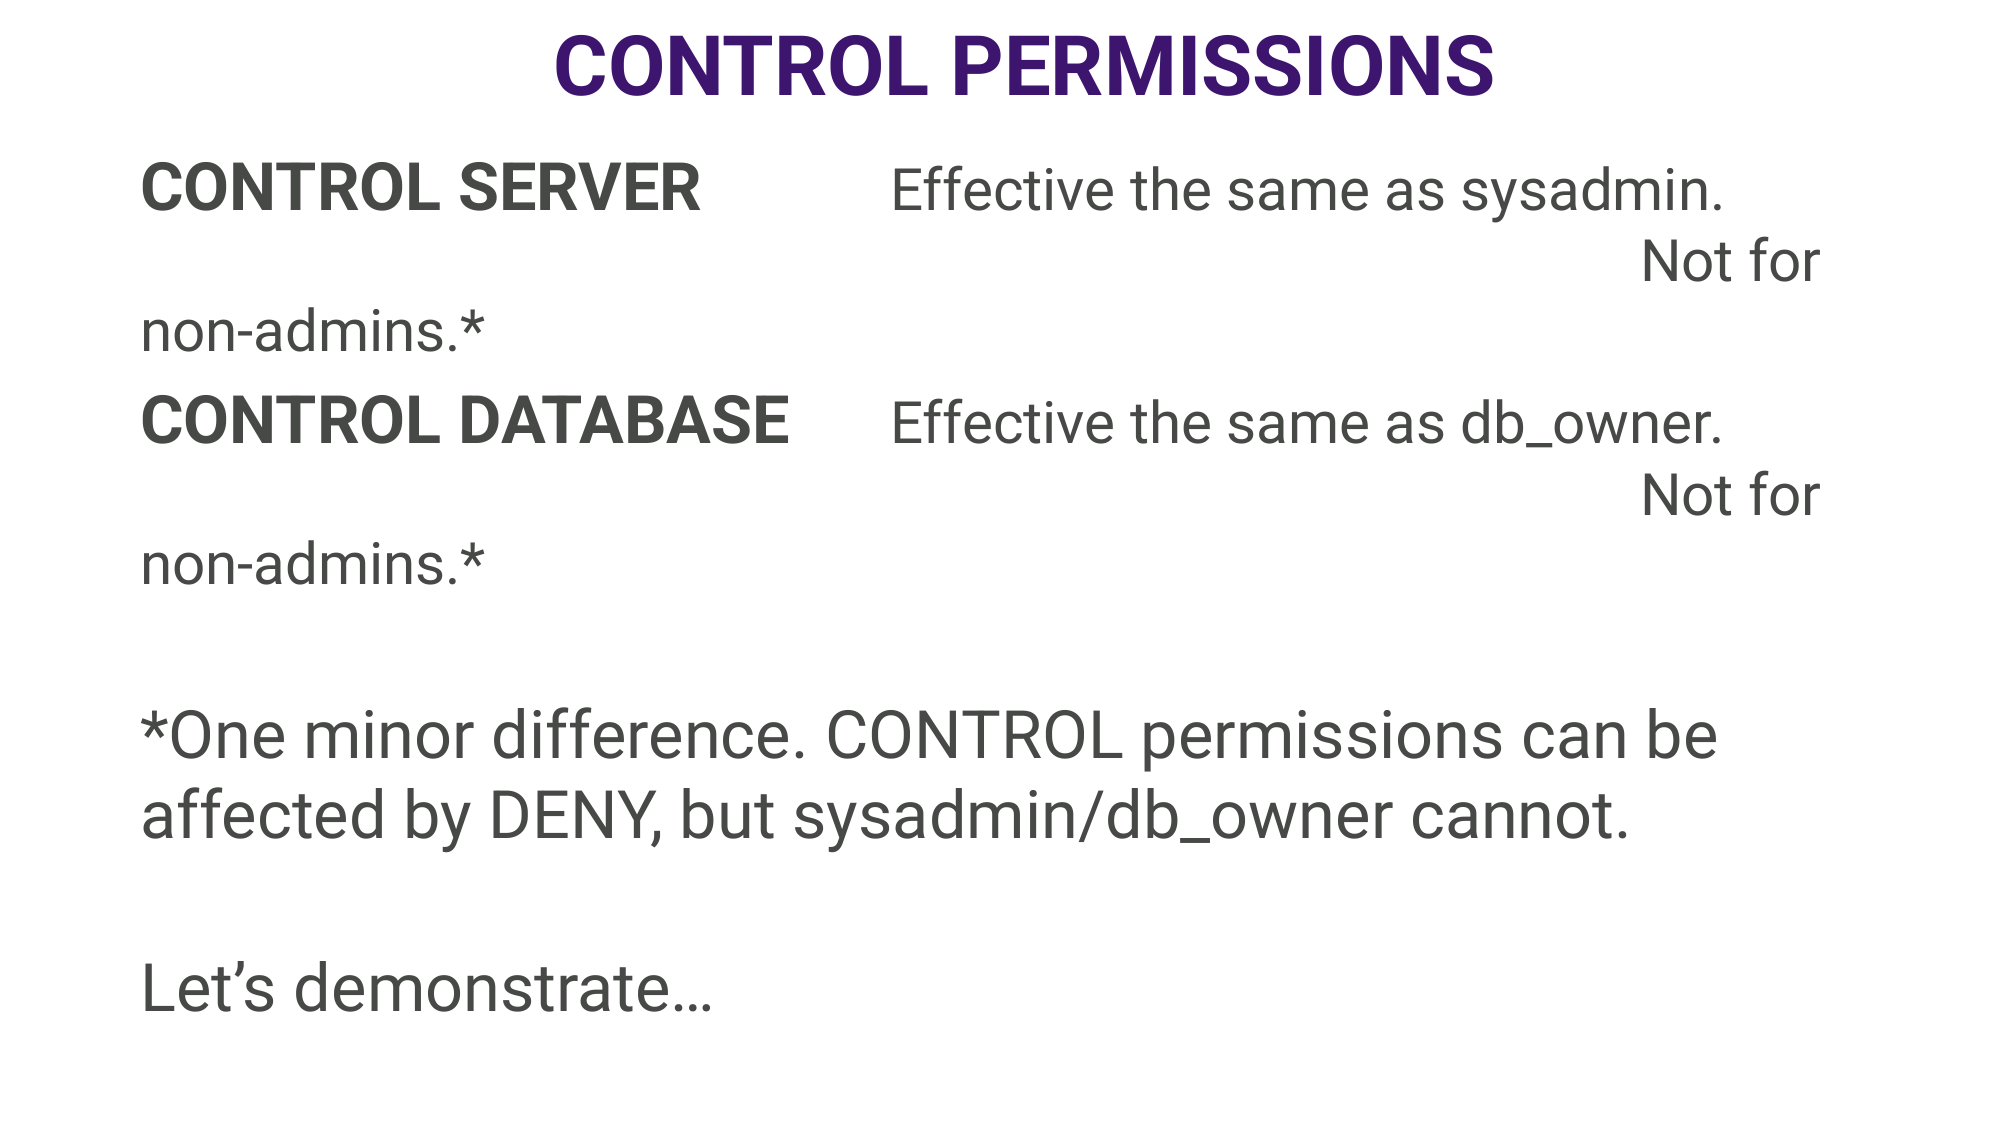

# CONTROL permissions
CONTROL SERVER		Effective the same as sysadmin.
										Not for non-admins.*
CONTROL DATABASE	Effective the same as db_owner.
										Not for non-admins.*

*One minor difference. CONTROL permissions can be affected by DENY, but sysadmin/db_owner cannot.
Let’s demonstrate…